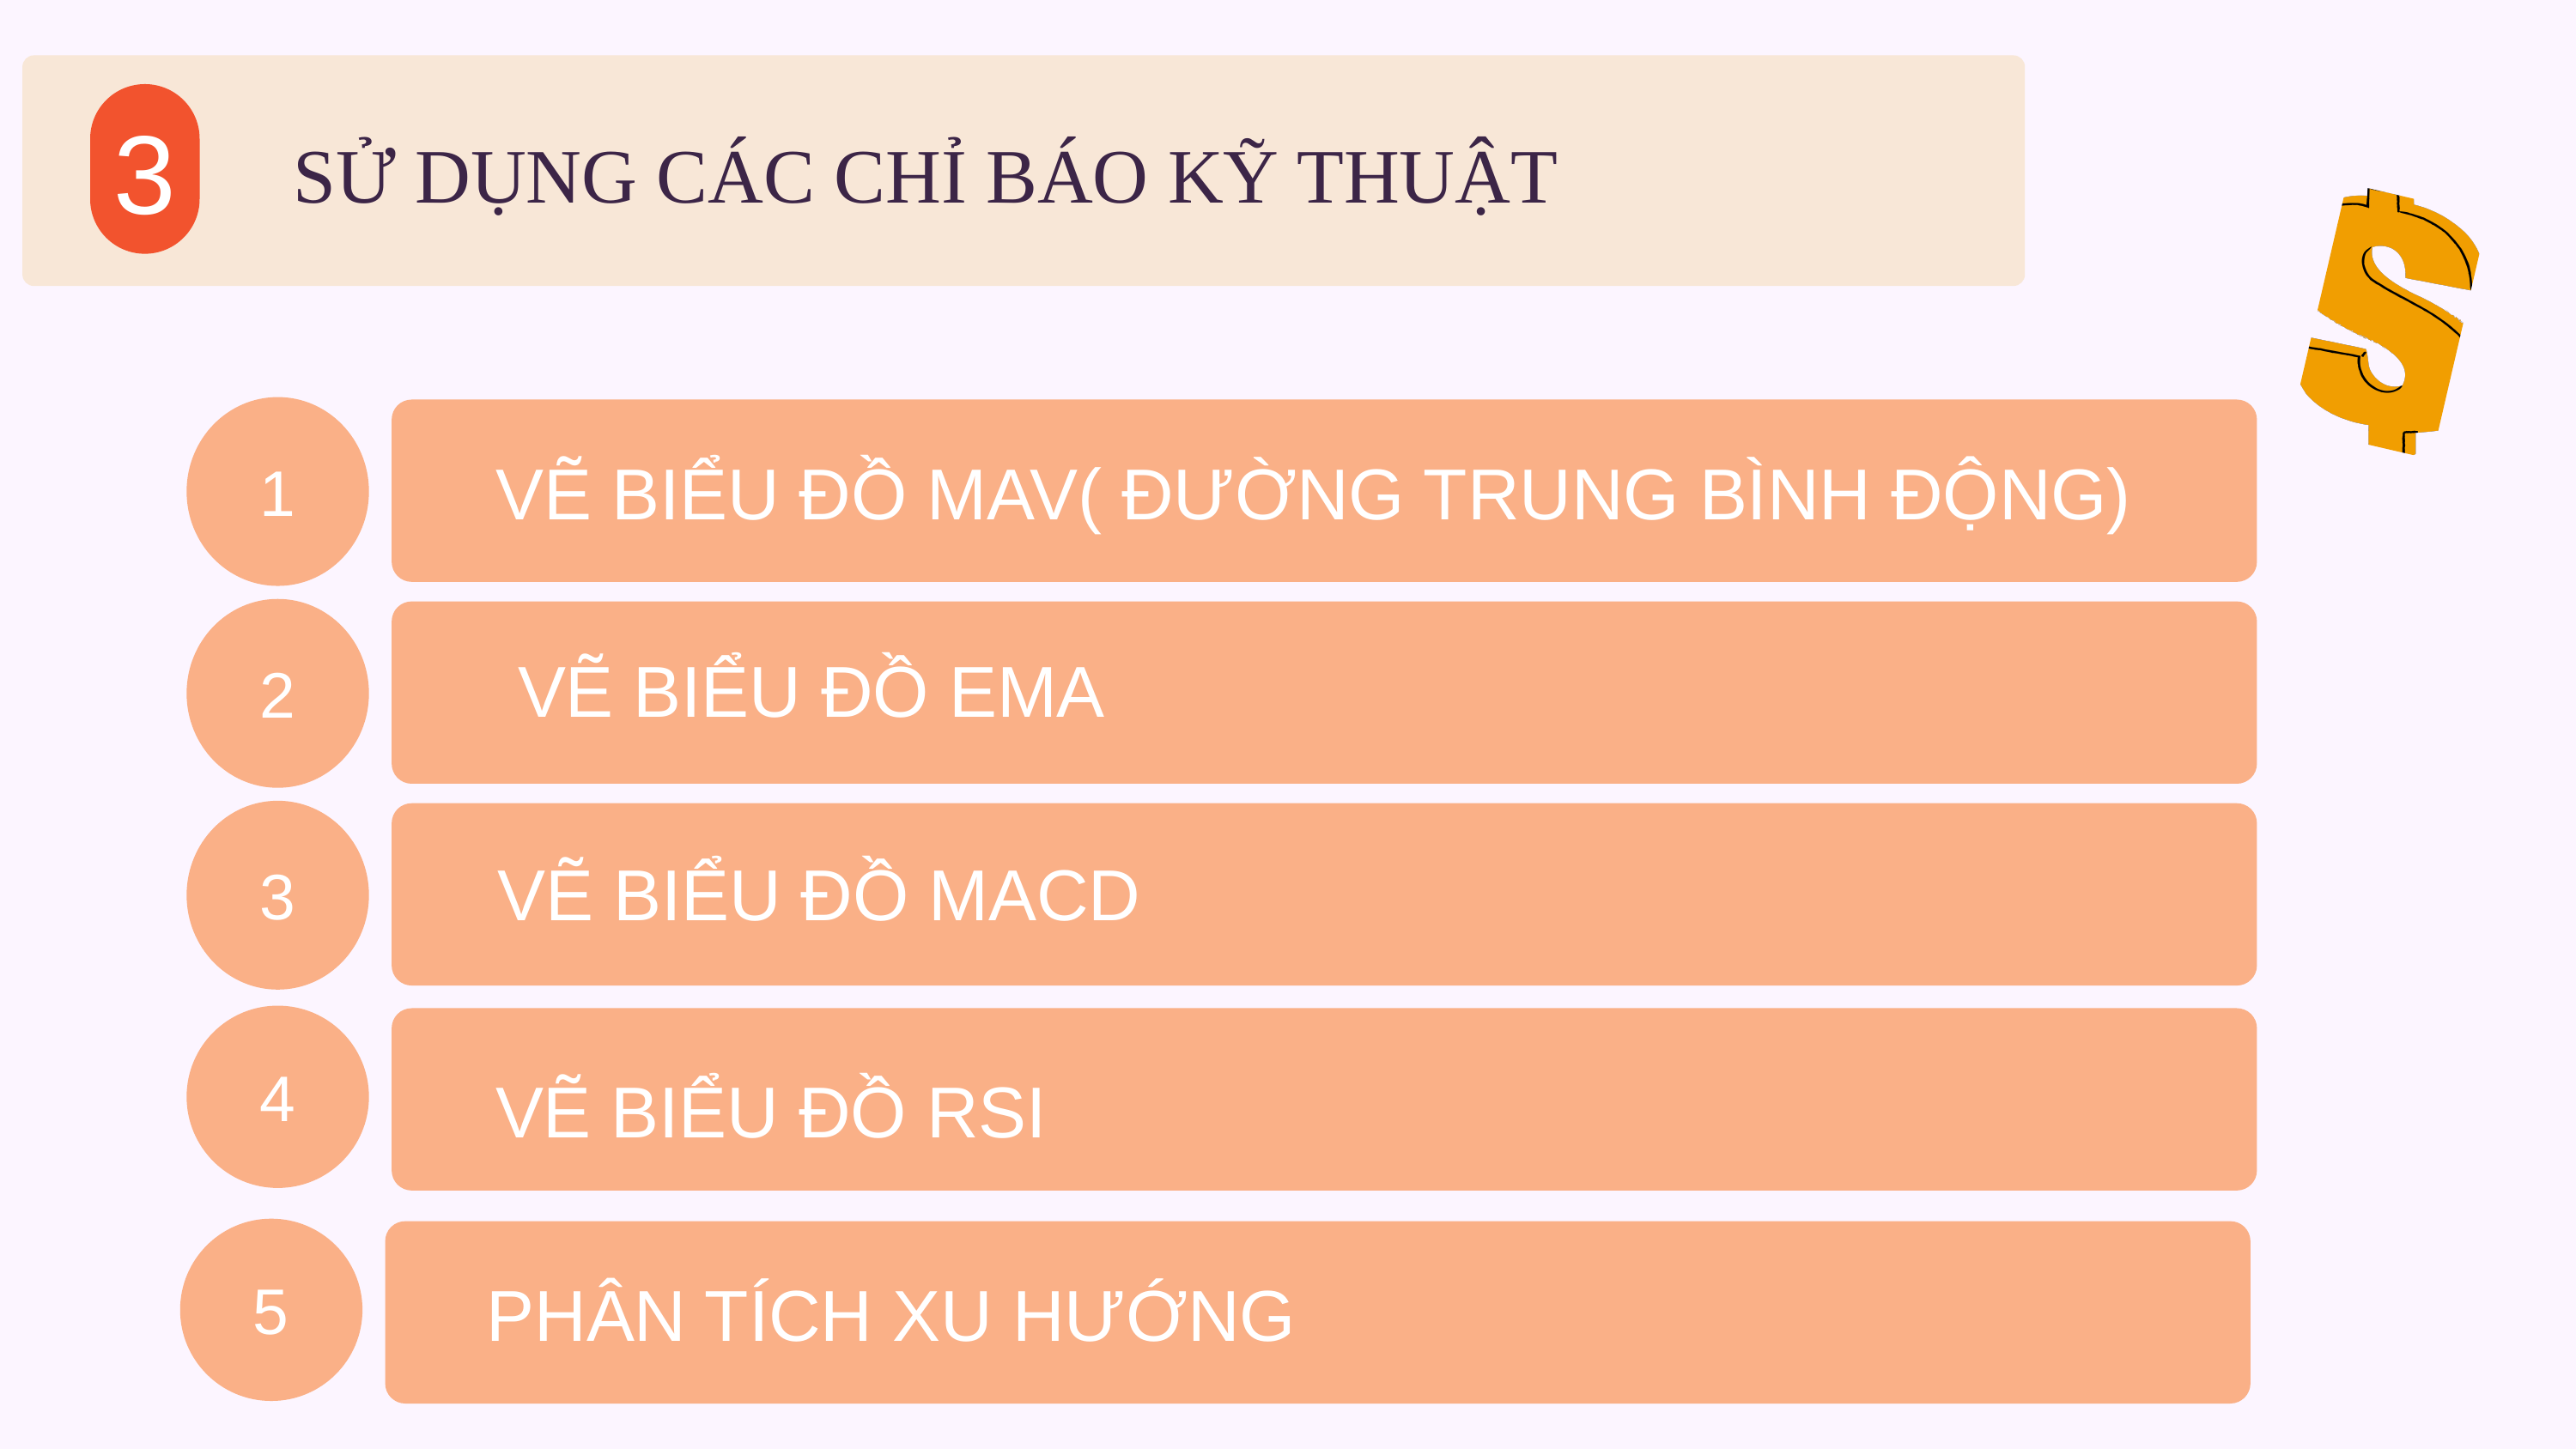

3
SỬ DỤNG CÁC CHỈ BÁO KỸ THUẬT

1

VẼ BIỂU ĐỒ MAV( ĐƯỜNG TRUNG BÌNH ĐỘNG)

2

VẼ BIỂU ĐỒ EMA

3

VẼ BIỂU ĐỒ MACD

4

VẼ BIỂU ĐỒ RSI

5

PHÂN TÍCH XU HƯỚNG